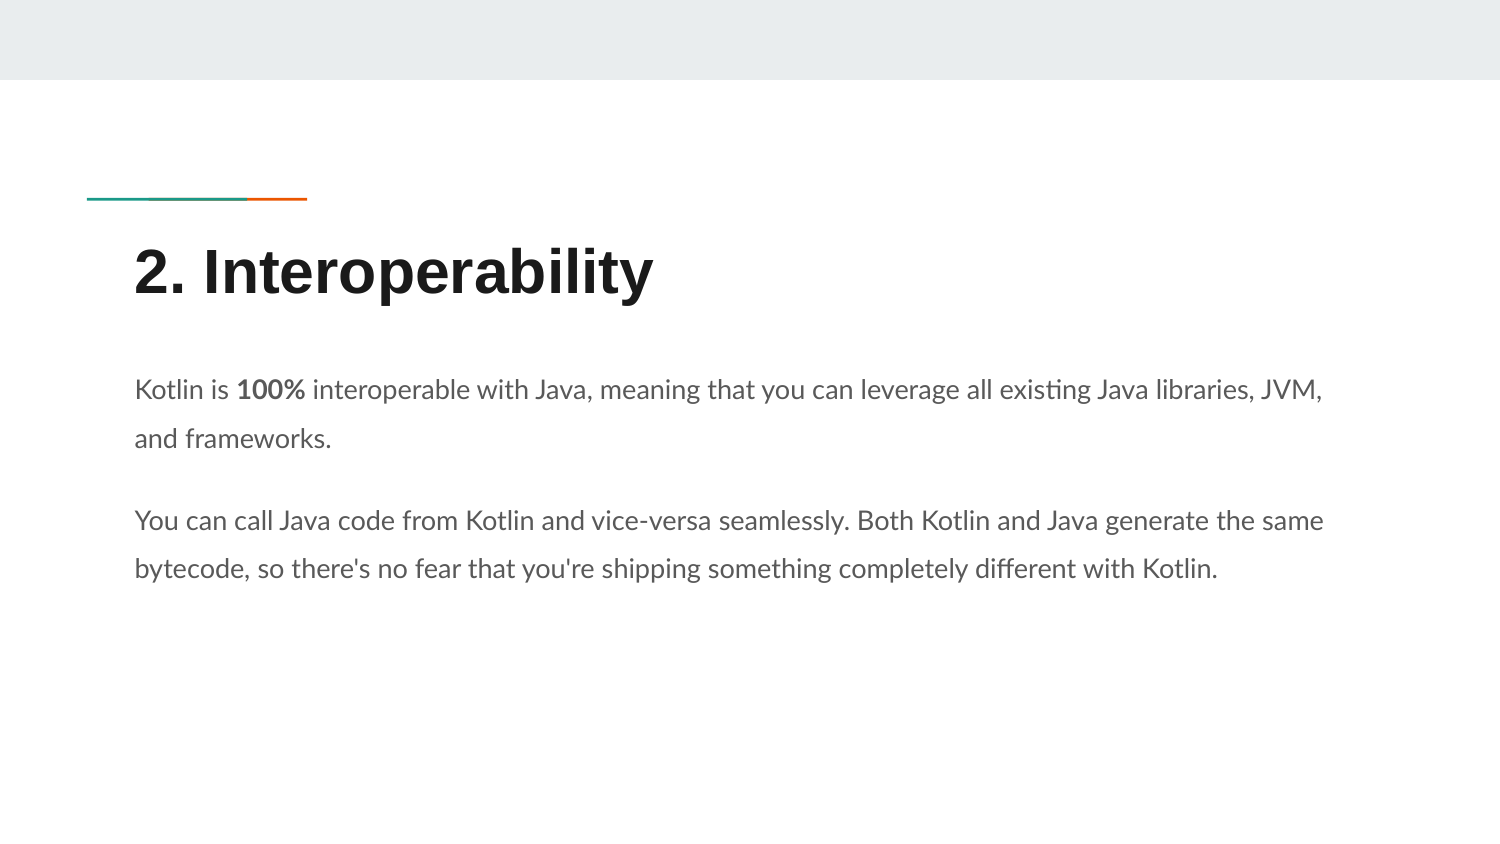

# 2. Interoperability
Kotlin is 100% interoperable with Java, meaning that you can leverage all existing Java libraries, JVM, and frameworks.
You can call Java code from Kotlin and vice-versa seamlessly. Both Kotlin and Java generate the same bytecode, so there's no fear that you're shipping something completely different with Kotlin.